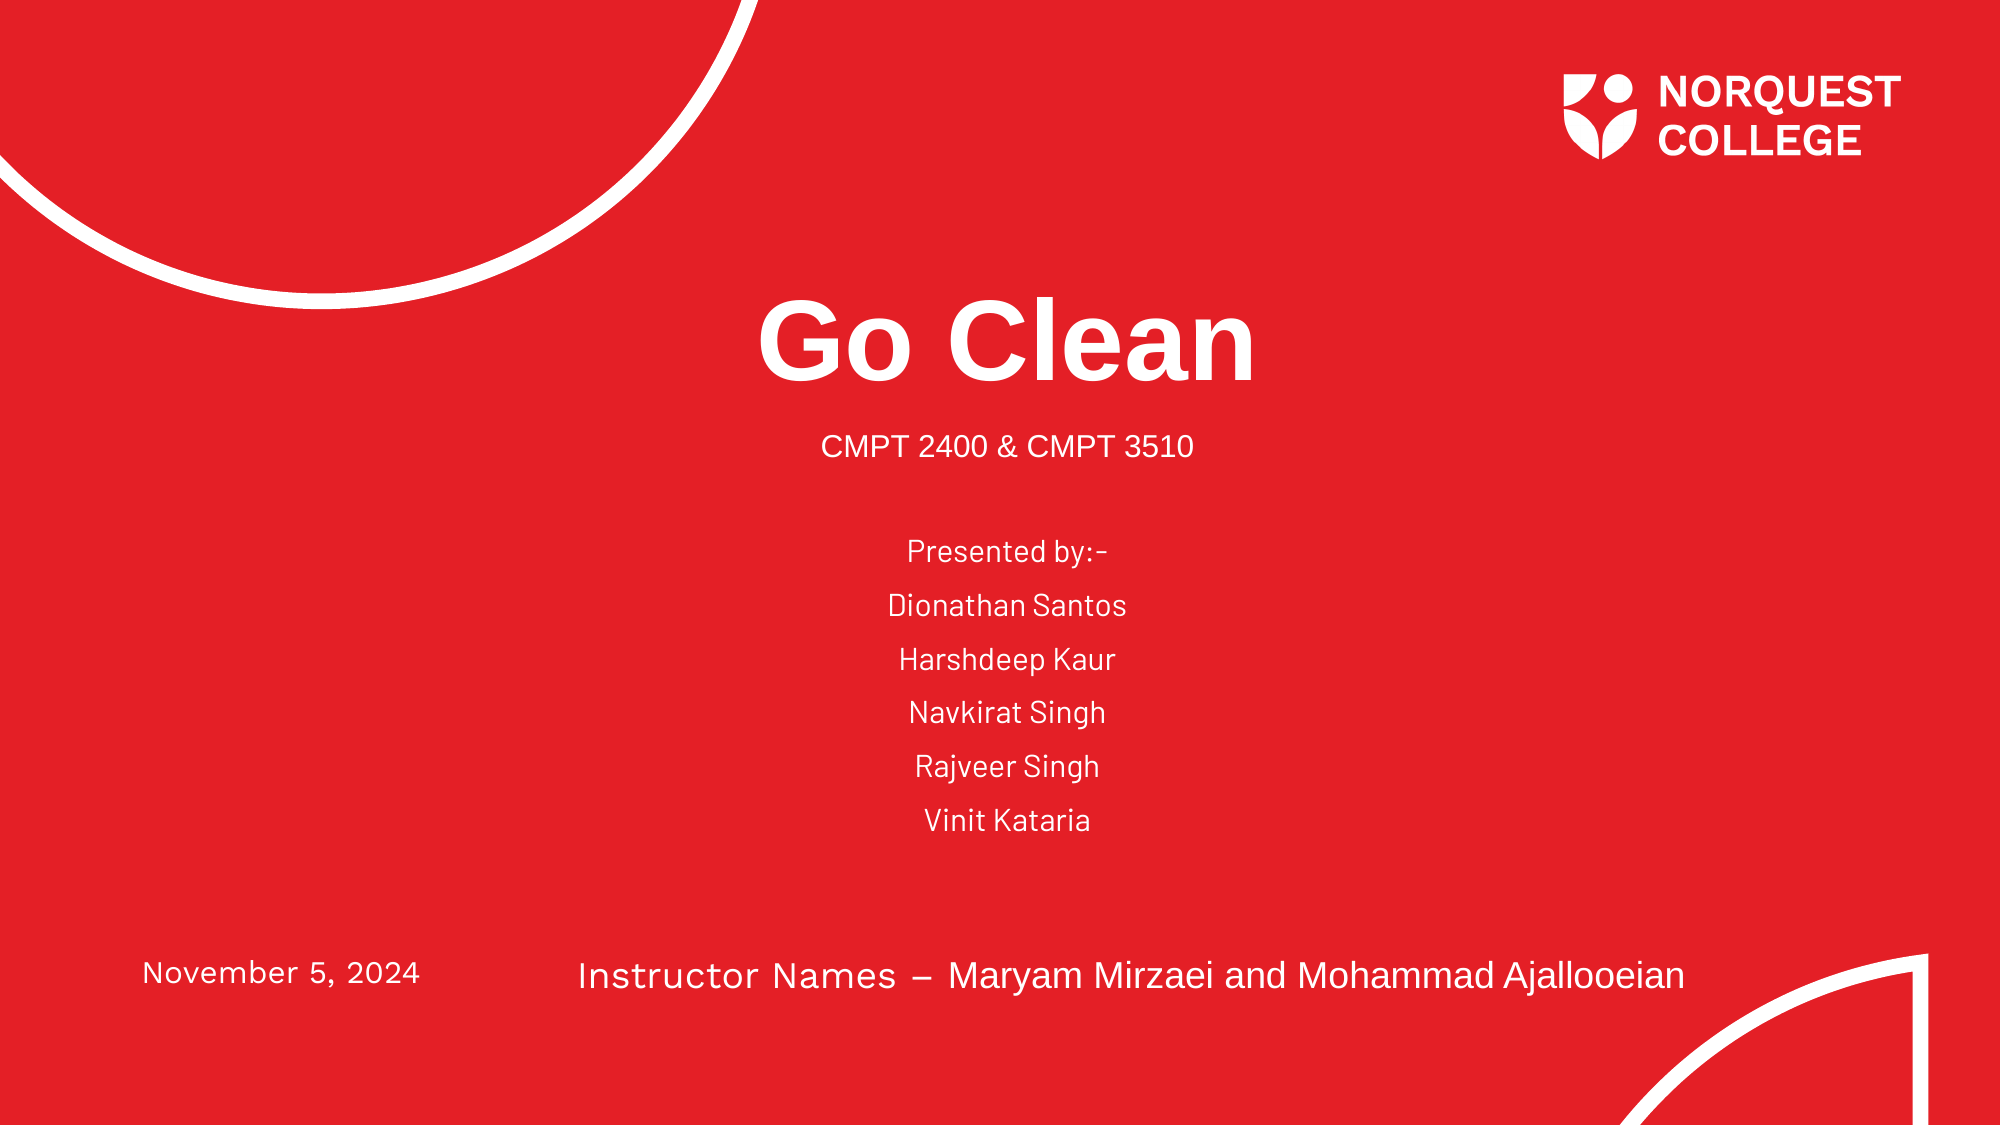

Go Clean
CMPT 2400 & CMPT 3510

Presented by:-
Dionathan Santos
Harshdeep Kaur
Navkirat Singh
Rajveer Singh
Vinit Kataria

Instructor Names – Maryam Mirzaei and Mohammad Ajallooeian
November 5, 2024